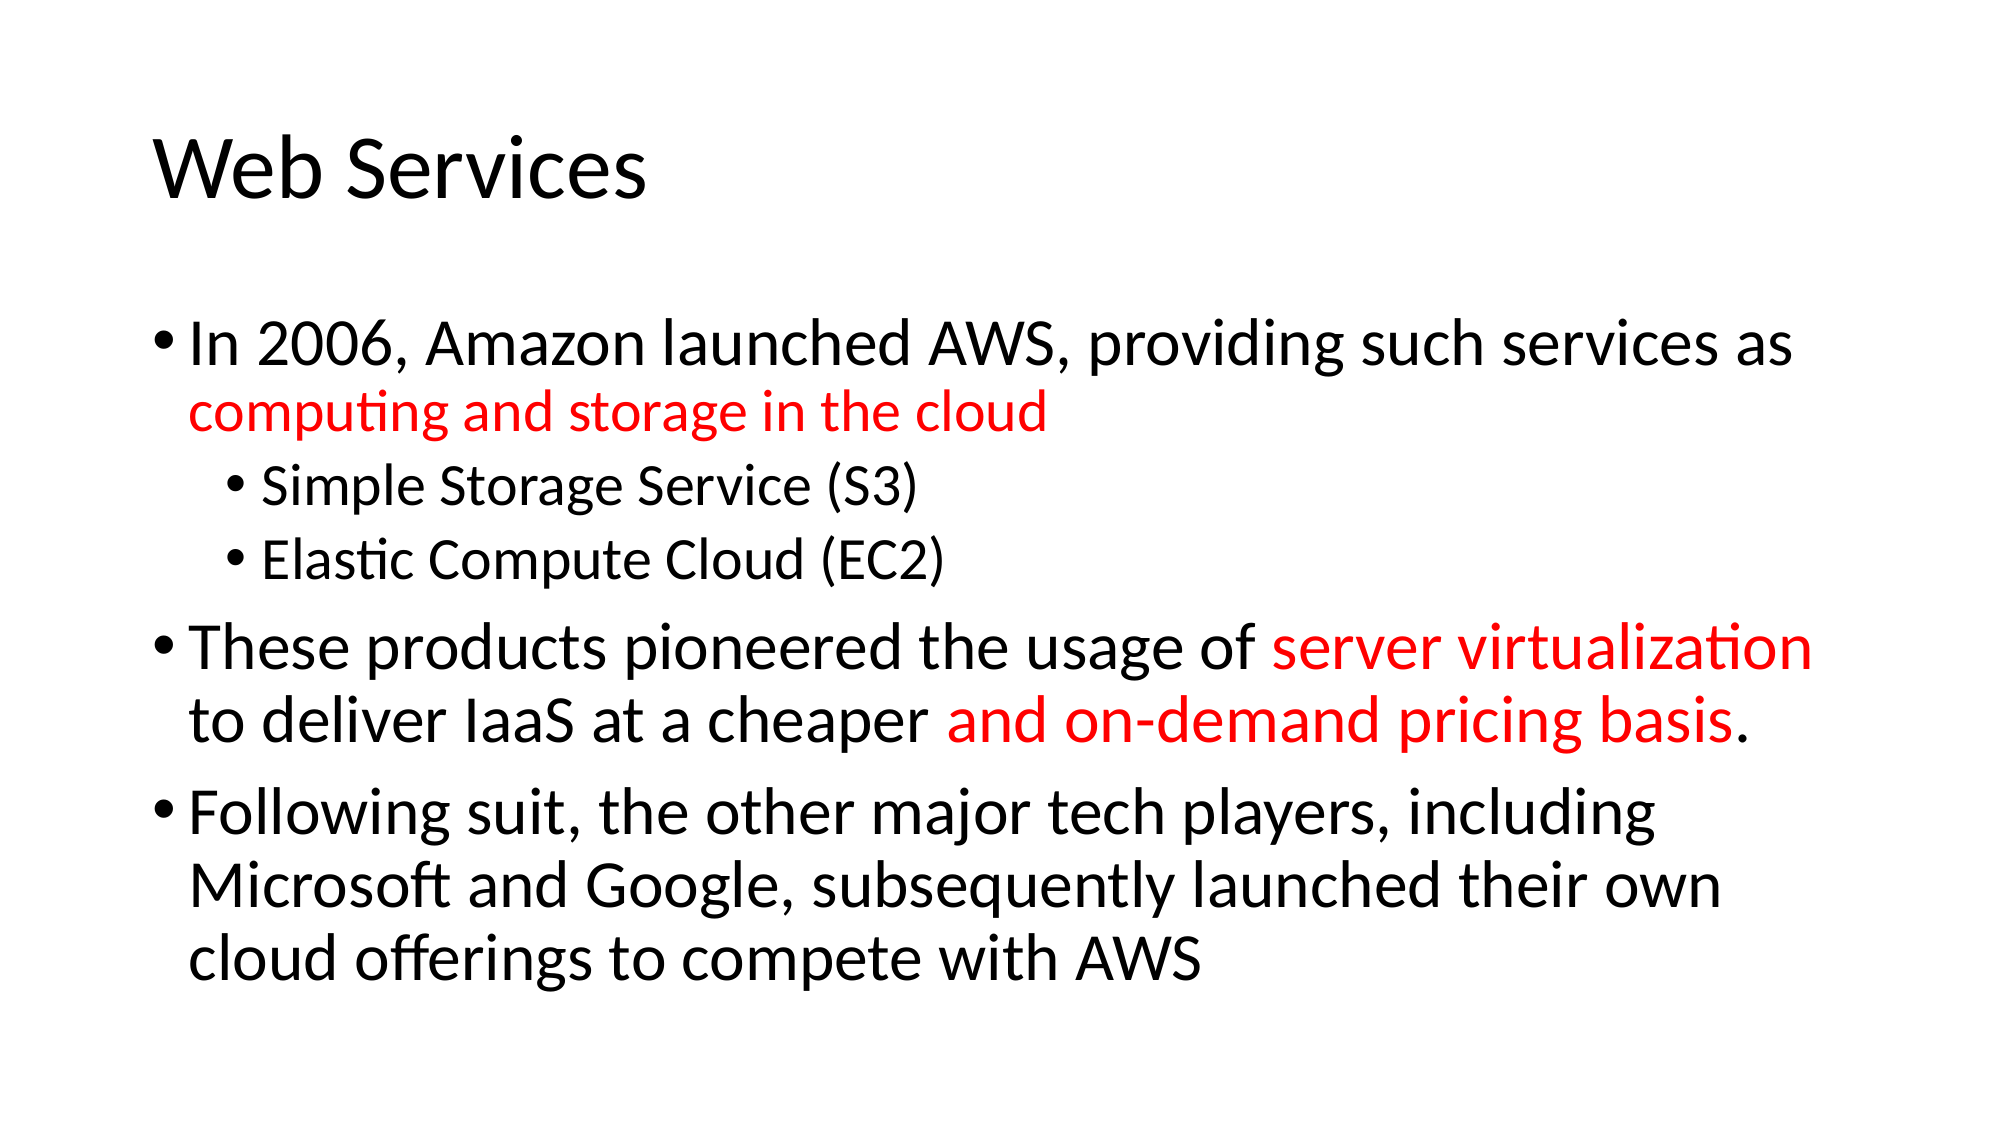

# Web Services
In 2006, Amazon launched AWS, providing such services as computing and storage in the cloud
Simple Storage Service (S3)
Elastic Compute Cloud (EC2)
These products pioneered the usage of server virtualization to deliver IaaS at a cheaper and on-demand pricing basis.
Following suit, the other major tech players, including Microsoft and Google, subsequently launched their own cloud offerings to compete with AWS